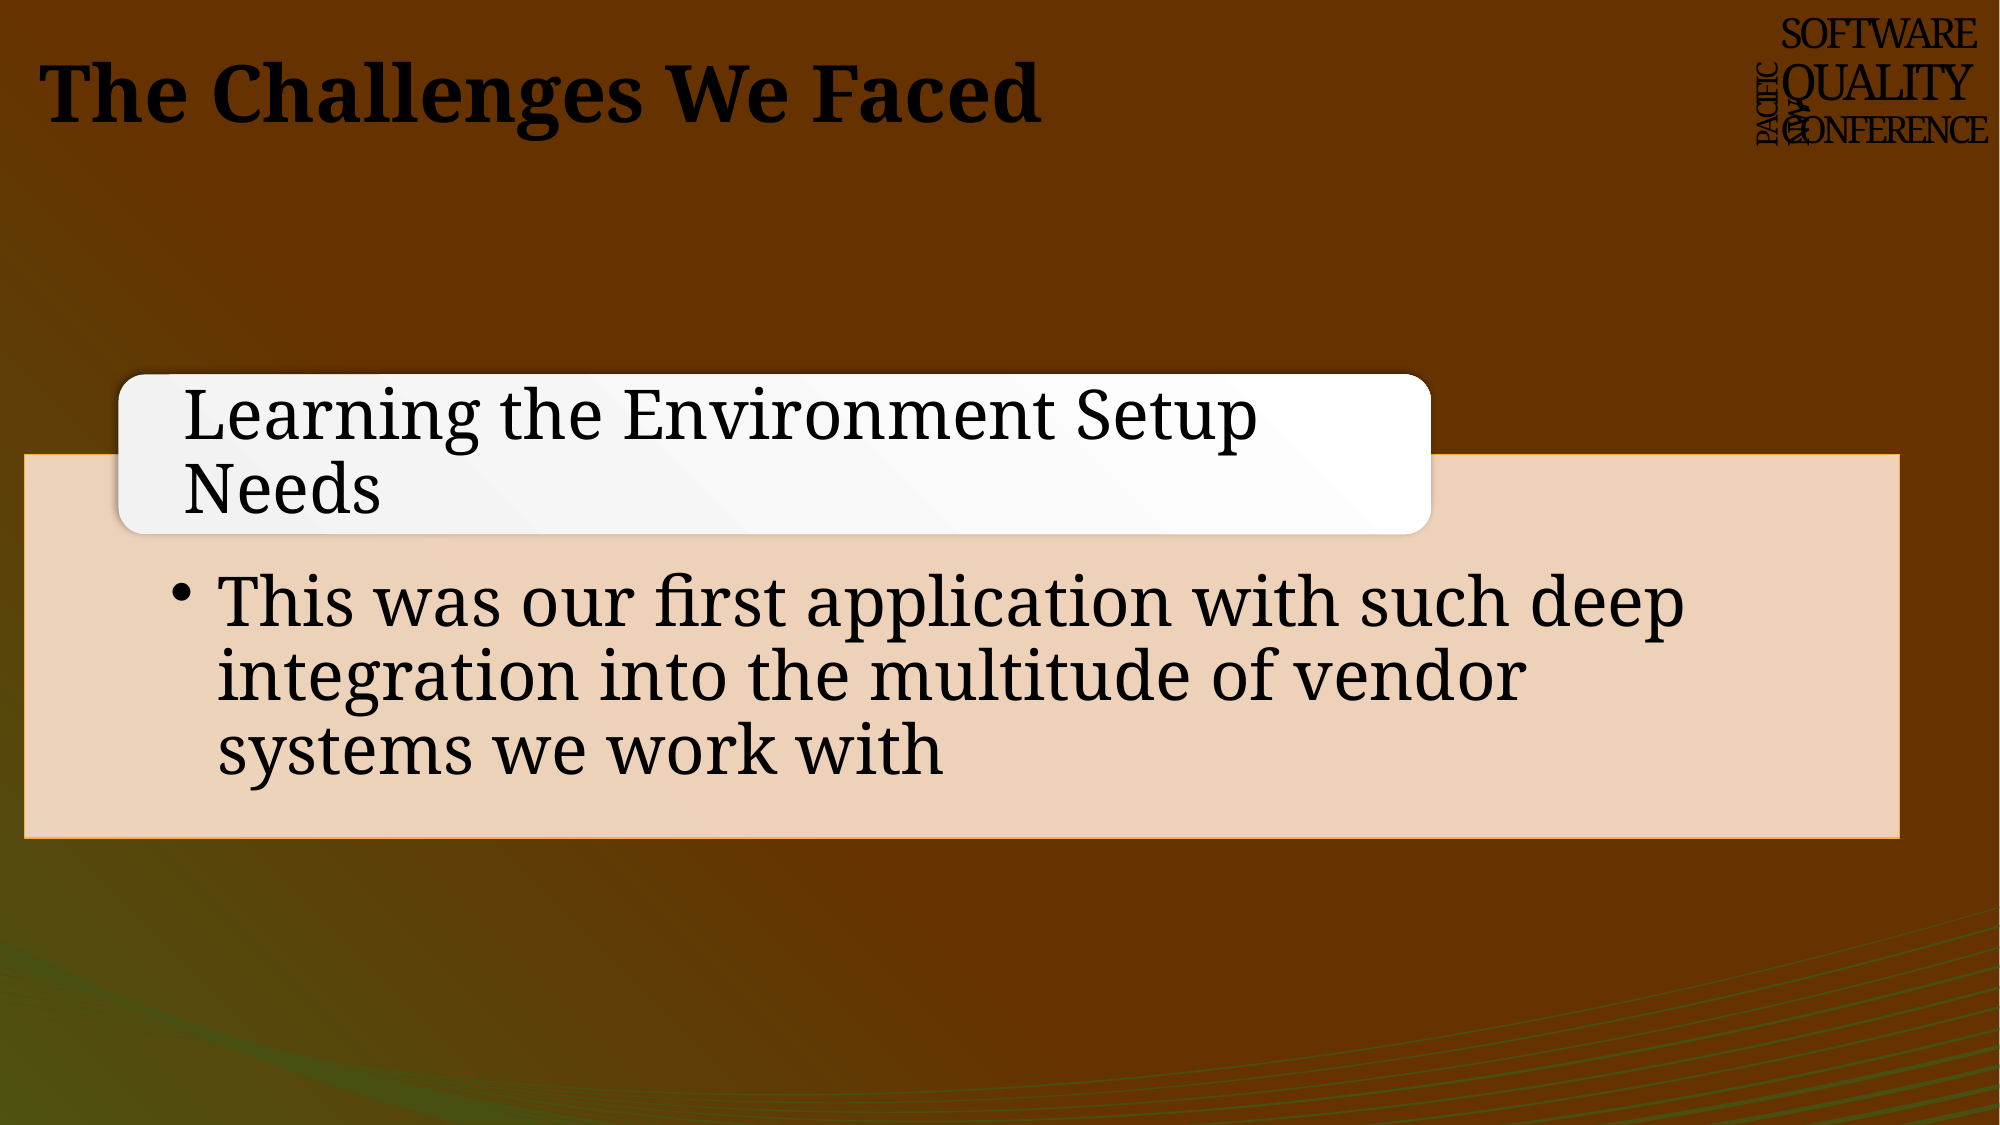

# The Challenges We Faced
SOFTWARE
QUALITY
CONFERENCE
PACIFIC   NW
This was our first application with such deep integration into the multitude of vendor systems we work with
Learning the Environment Setup Needs